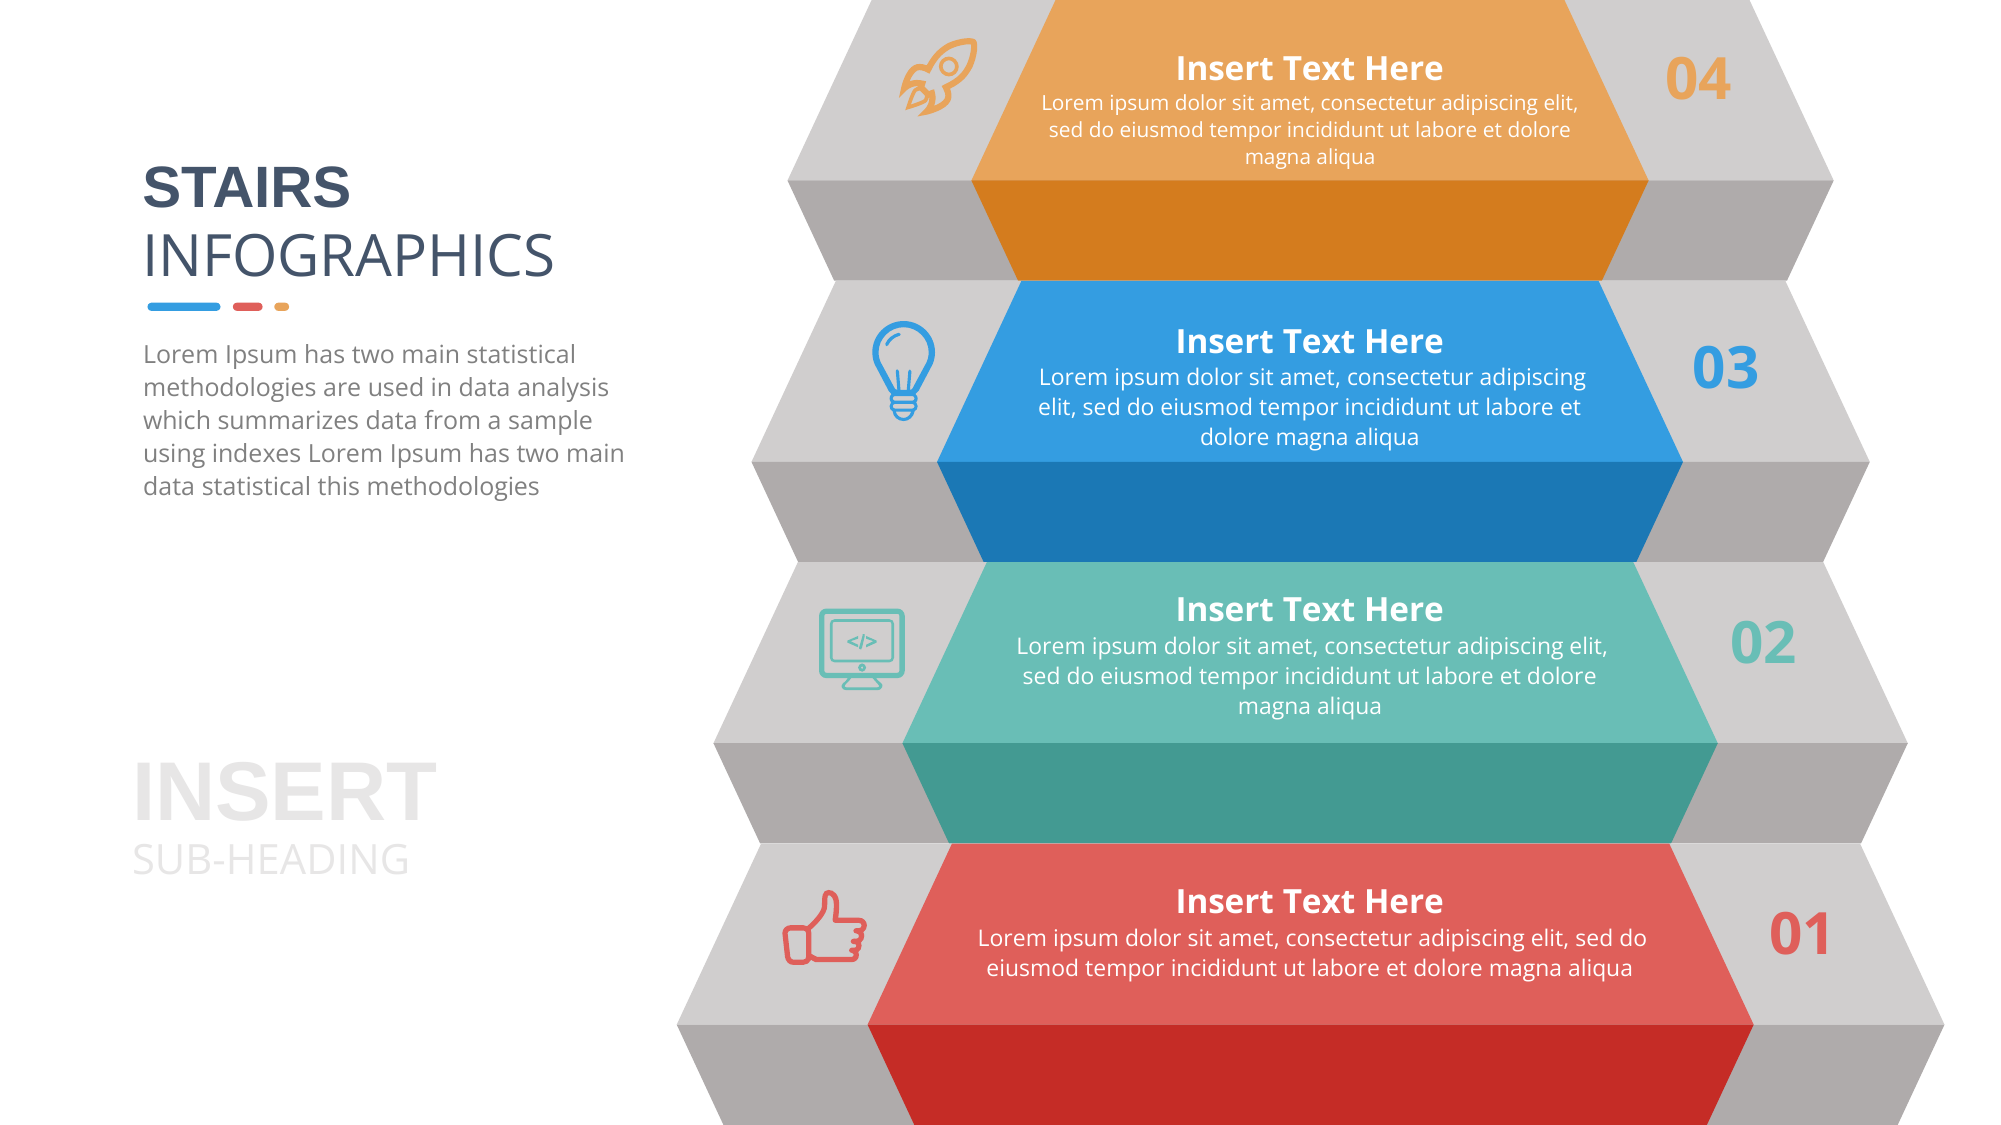

Insert Text Here
Lorem ipsum dolor sit amet, consectetur adipiscing elit, sed do eiusmod tempor incididunt ut labore et dolore magna aliqua
04
STAIRS
INFOGRAPHICS

Insert Text Here
 Lorem ipsum dolor sit amet, consectetur adipiscing elit, sed do eiusmod tempor incididunt ut labore et dolore magna aliqua

03
Lorem Ipsum has two main statistical methodologies are used in data analysis which summarizes data from a sample using indexes Lorem Ipsum has two main data statistical this methodologies
Insert Text Here
 Lorem ipsum dolor sit amet, consectetur adipiscing elit, sed do eiusmod tempor incididunt ut labore et dolore magna aliqua
02

INSERT
SUB-HEADING
Insert Text Here
 Lorem ipsum dolor sit amet, consectetur adipiscing elit, sed do eiusmod tempor incididunt ut labore et dolore magna aliqua
01